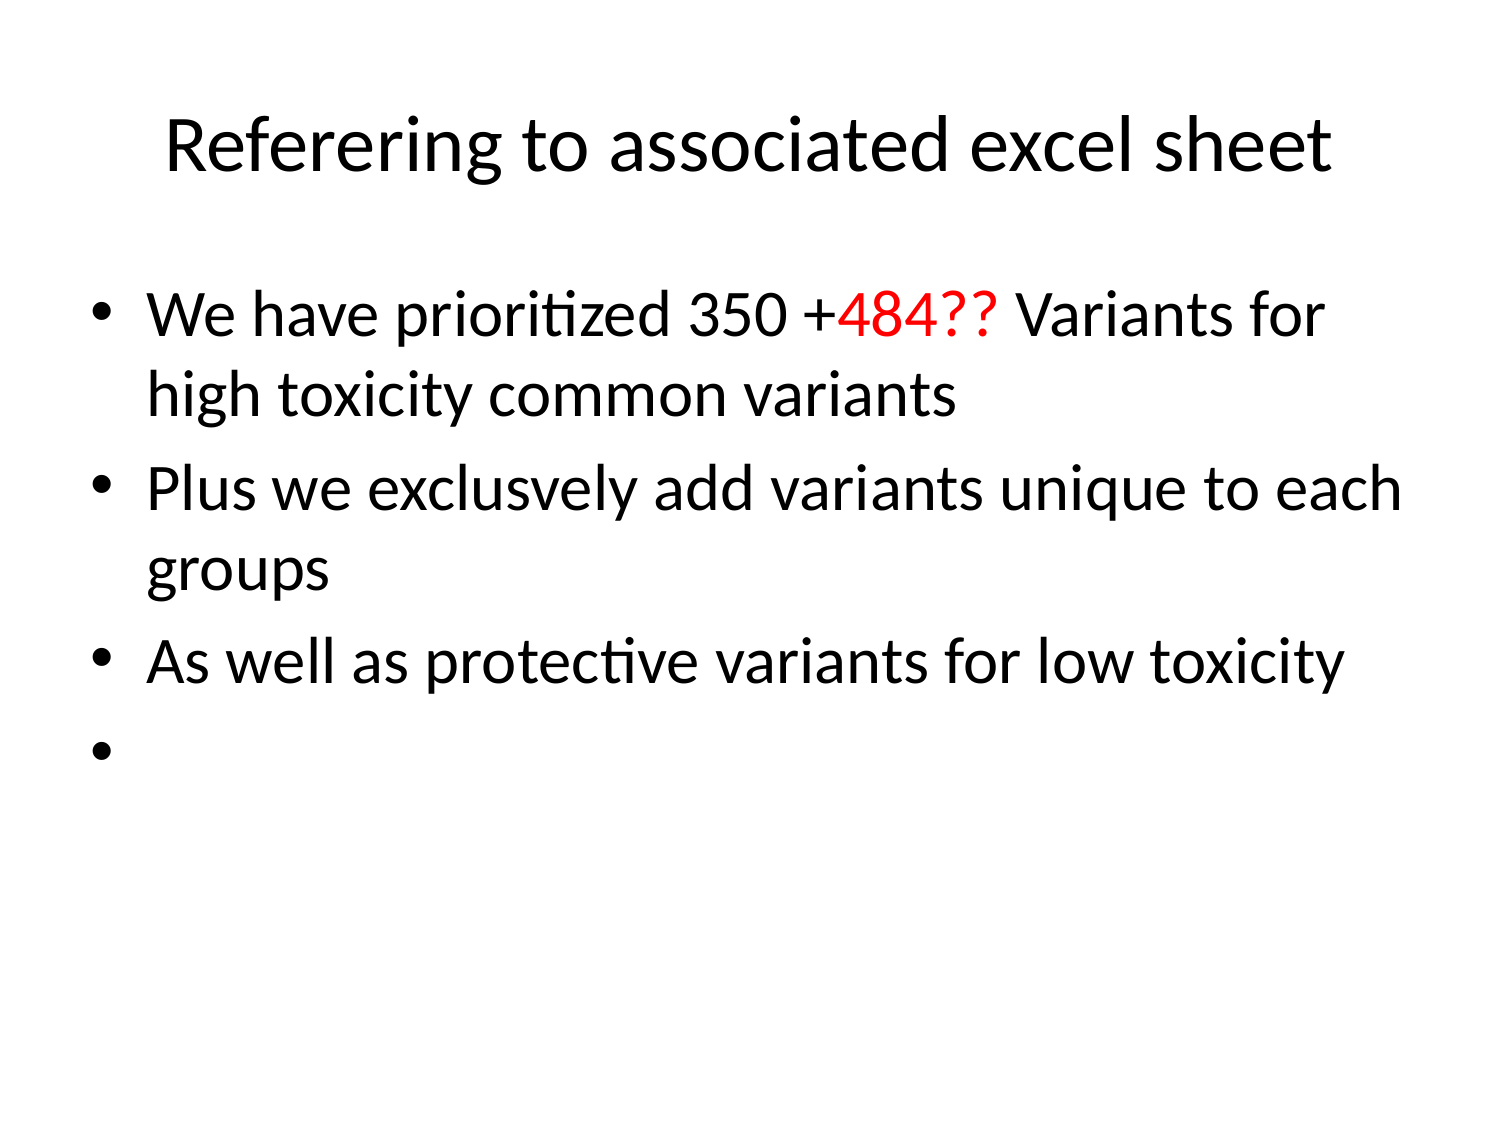

# Referering to associated excel sheet
We have prioritized 350 +484?? Variants for high toxicity common variants
Plus we exclusvely add variants unique to each groups
As well as protective variants for low toxicity